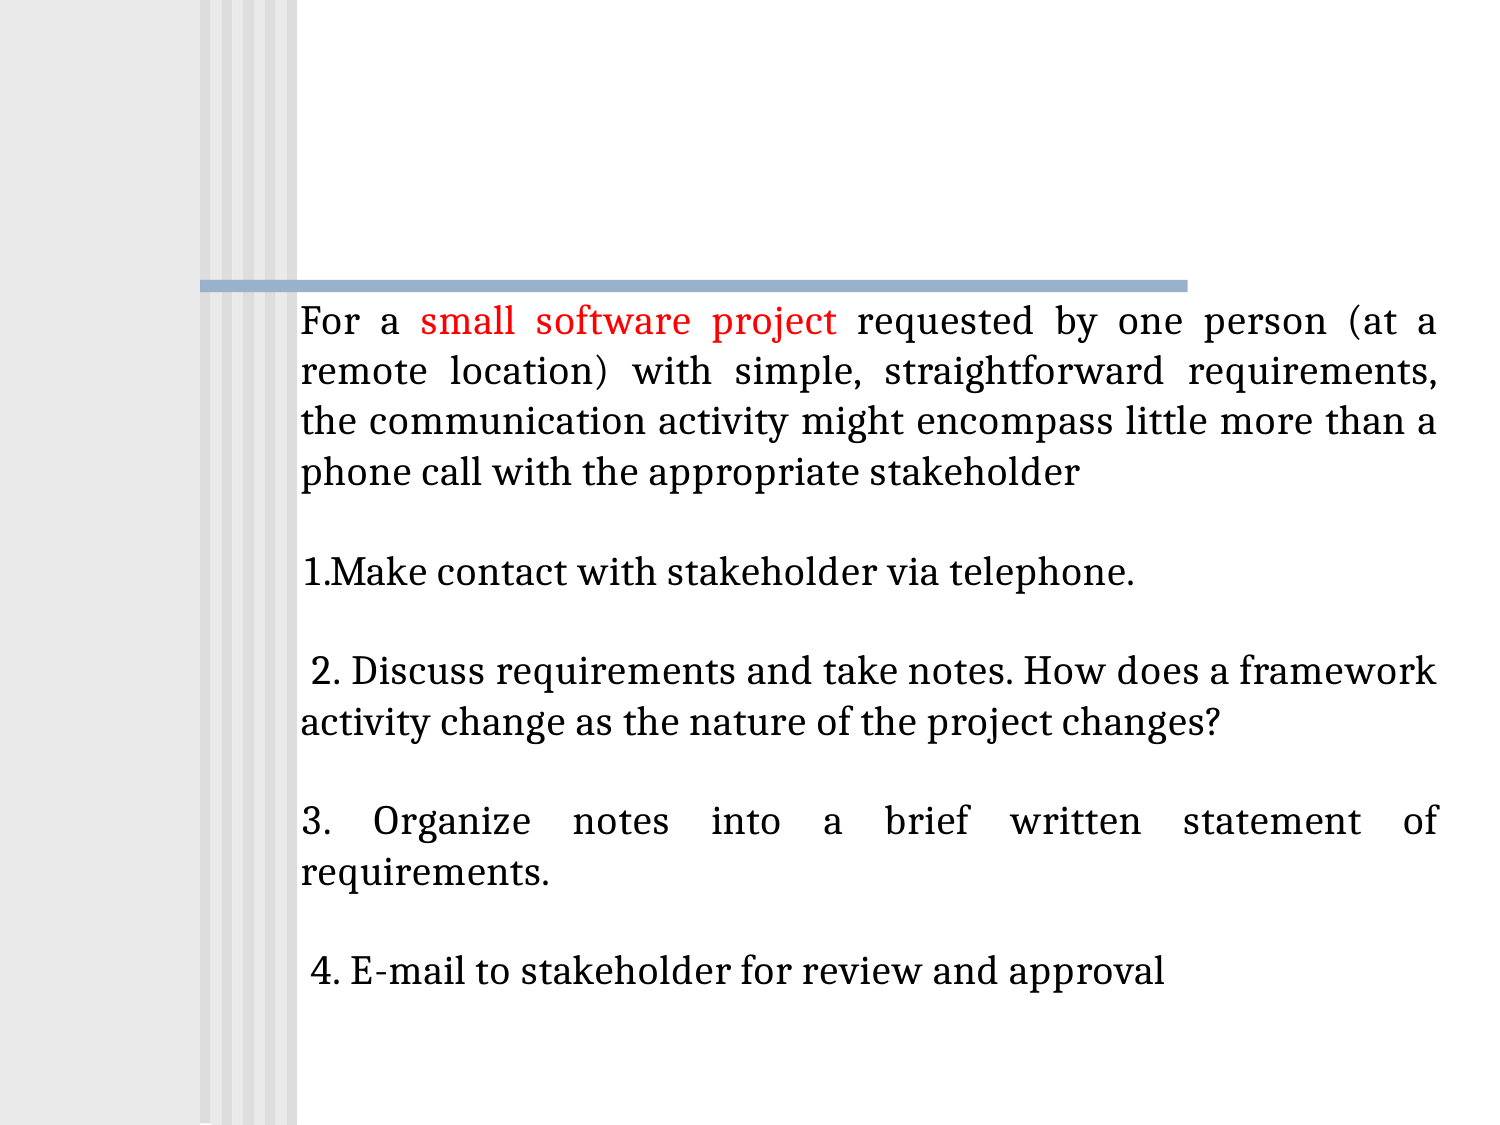

For a small software project requested by one person (at a remote location) with simple, straightforward requirements, the communication activity might encompass little more than a phone call with the appropriate stakeholder

1.Make contact with stakeholder via telephone.

 2. Discuss requirements and take notes. How does a framework activity change as the nature of the project changes?

3. Organize notes into a brief written statement of requirements.

 4. E-mail to stakeholder for review and approval